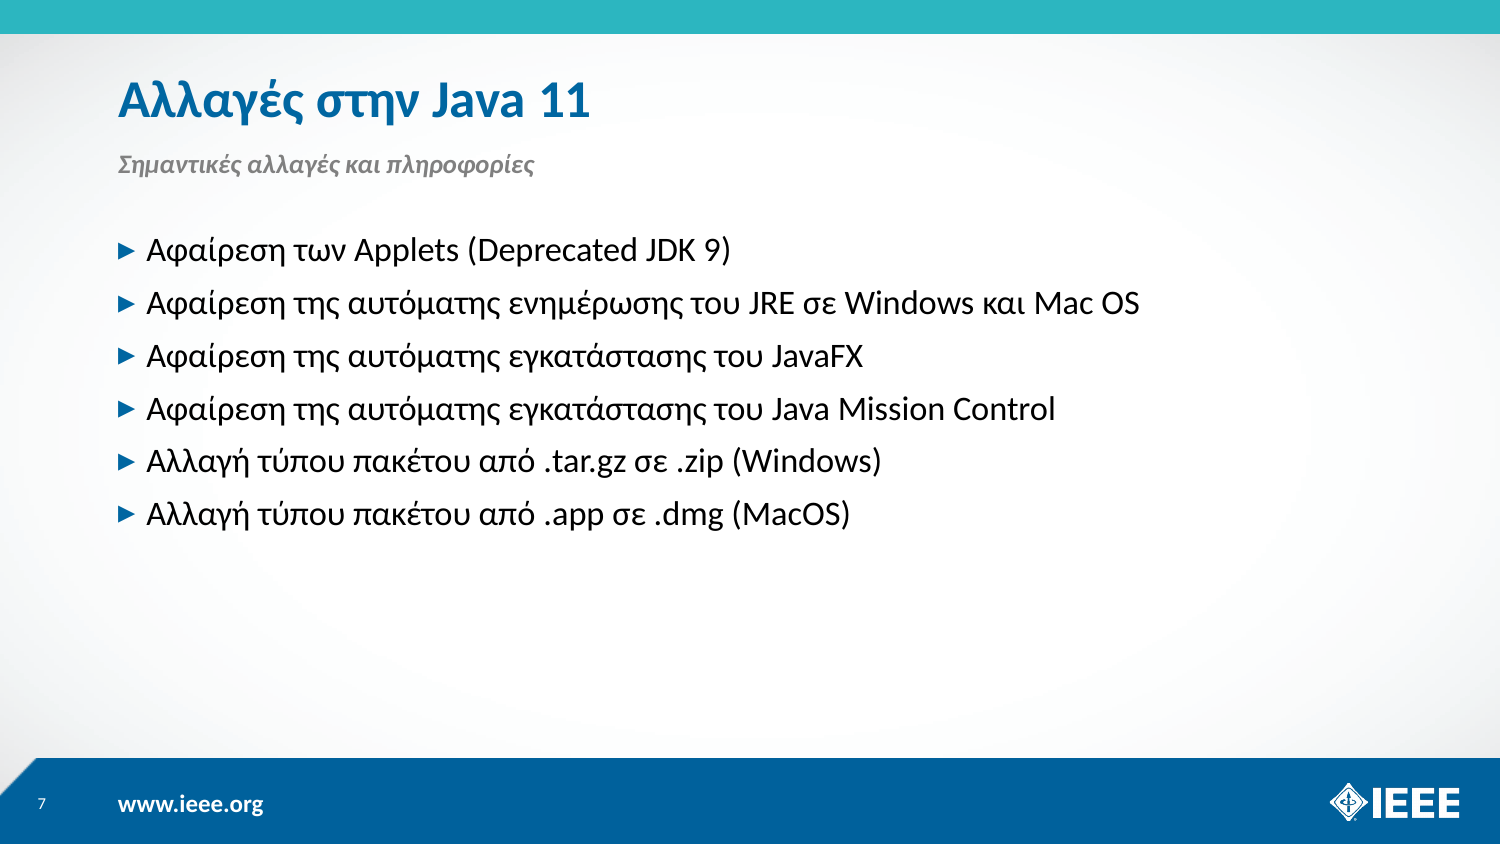

# Αλλαγές στην Java 11
Σημαντικές αλλαγές και πληροφορίες
Αφαίρεση των Applets (Deprecated JDK 9)
Αφαίρεση της αυτόματης ενημέρωσης του JRE σε Windows και Mac OS
Αφαίρεση της αυτόματης εγκατάστασης του JavaFX
Αφαίρεση της αυτόματης εγκατάστασης του Java Mission Control
Αλλαγή τύπου πακέτου από .tar.gz σε .zip (Windows)
Αλλαγή τύπου πακέτου από .app σε .dmg (MacOS)
7